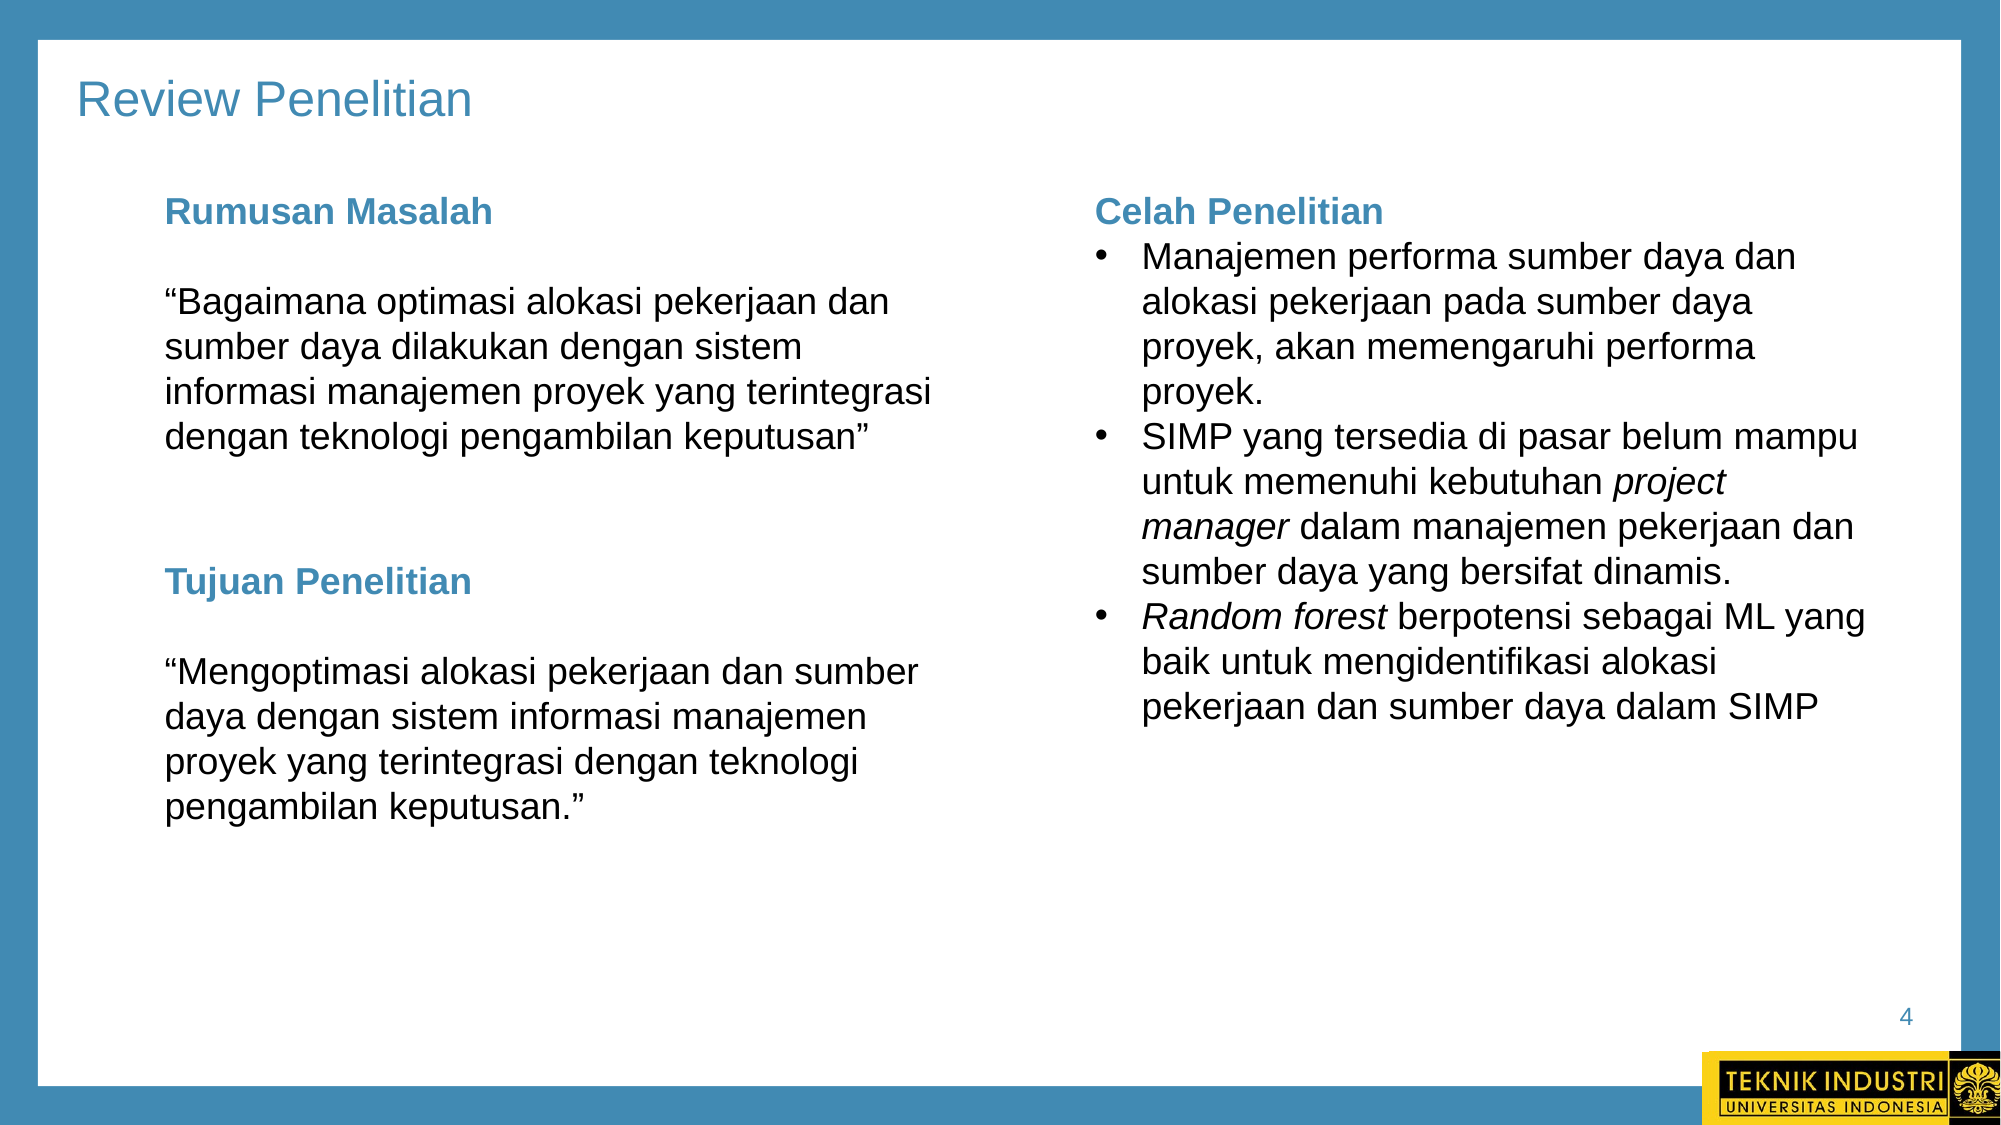

# Review Penelitian
Rumusan Masalah

“Bagaimana optimasi alokasi pekerjaan dan sumber daya dilakukan dengan sistem informasi manajemen proyek yang terintegrasi dengan teknologi pengambilan keputusan”
Celah Penelitian
Manajemen performa sumber daya dan alokasi pekerjaan pada sumber daya proyek, akan memengaruhi performa proyek.
SIMP yang tersedia di pasar belum mampu untuk memenuhi kebutuhan project manager dalam manajemen pekerjaan dan sumber daya yang bersifat dinamis.
Random forest berpotensi sebagai ML yang baik untuk mengidentifikasi alokasi pekerjaan dan sumber daya dalam SIMP

Tujuan Penelitian

“Mengoptimasi alokasi pekerjaan dan sumber daya dengan sistem informasi manajemen proyek yang terintegrasi dengan teknologi pengambilan keputusan.”
4